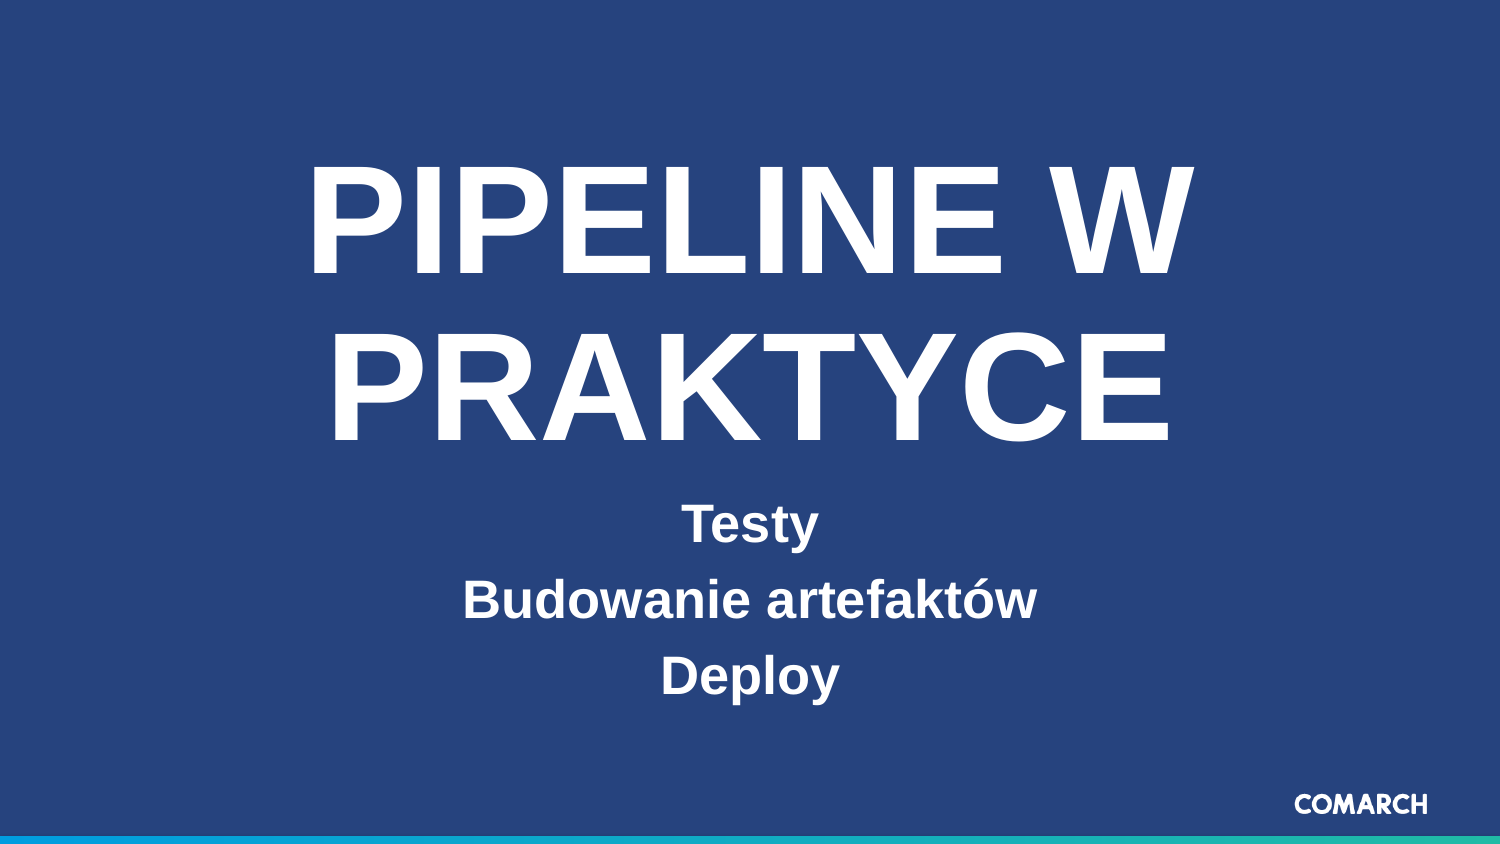

# Pipeline w praktyce
Testy
Budowanie artefaktów
Deploy